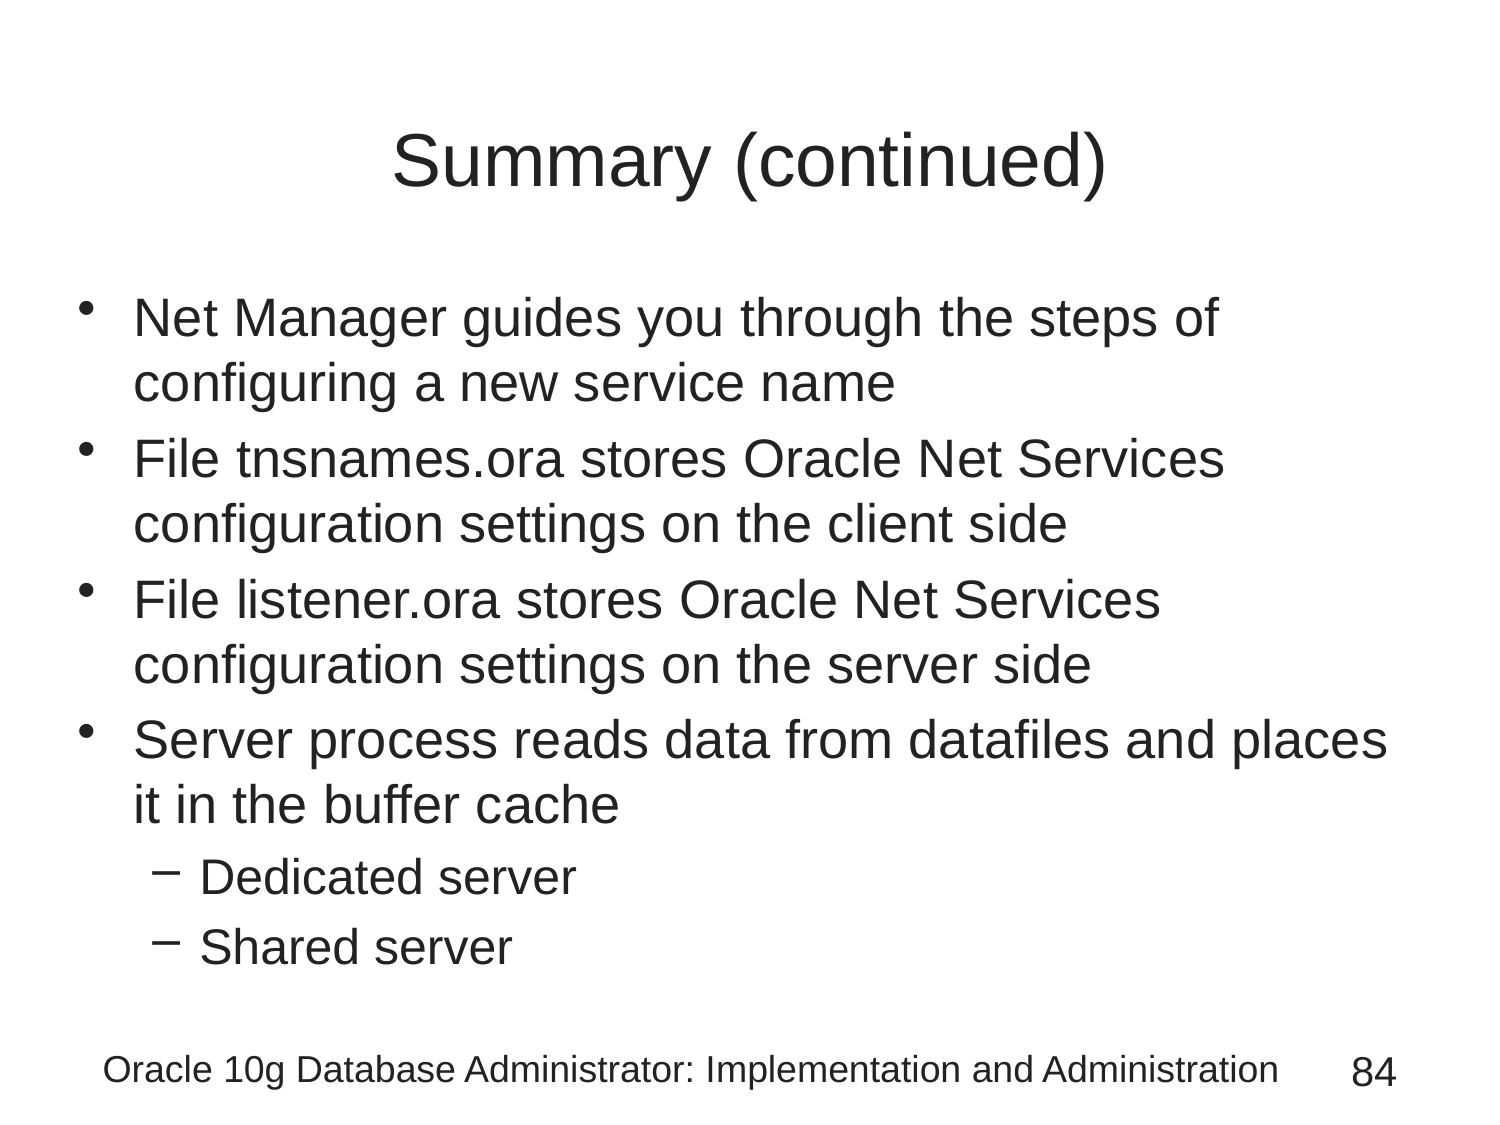

# Summary (continued)
Net Manager guides you through the steps of configuring a new service name
File tnsnames.ora stores Oracle Net Services configuration settings on the client side
File listener.ora stores Oracle Net Services configuration settings on the server side
Server process reads data from datafiles and places it in the buffer cache
Dedicated server
Shared server
Oracle 10g Database Administrator: Implementation and Administration
84